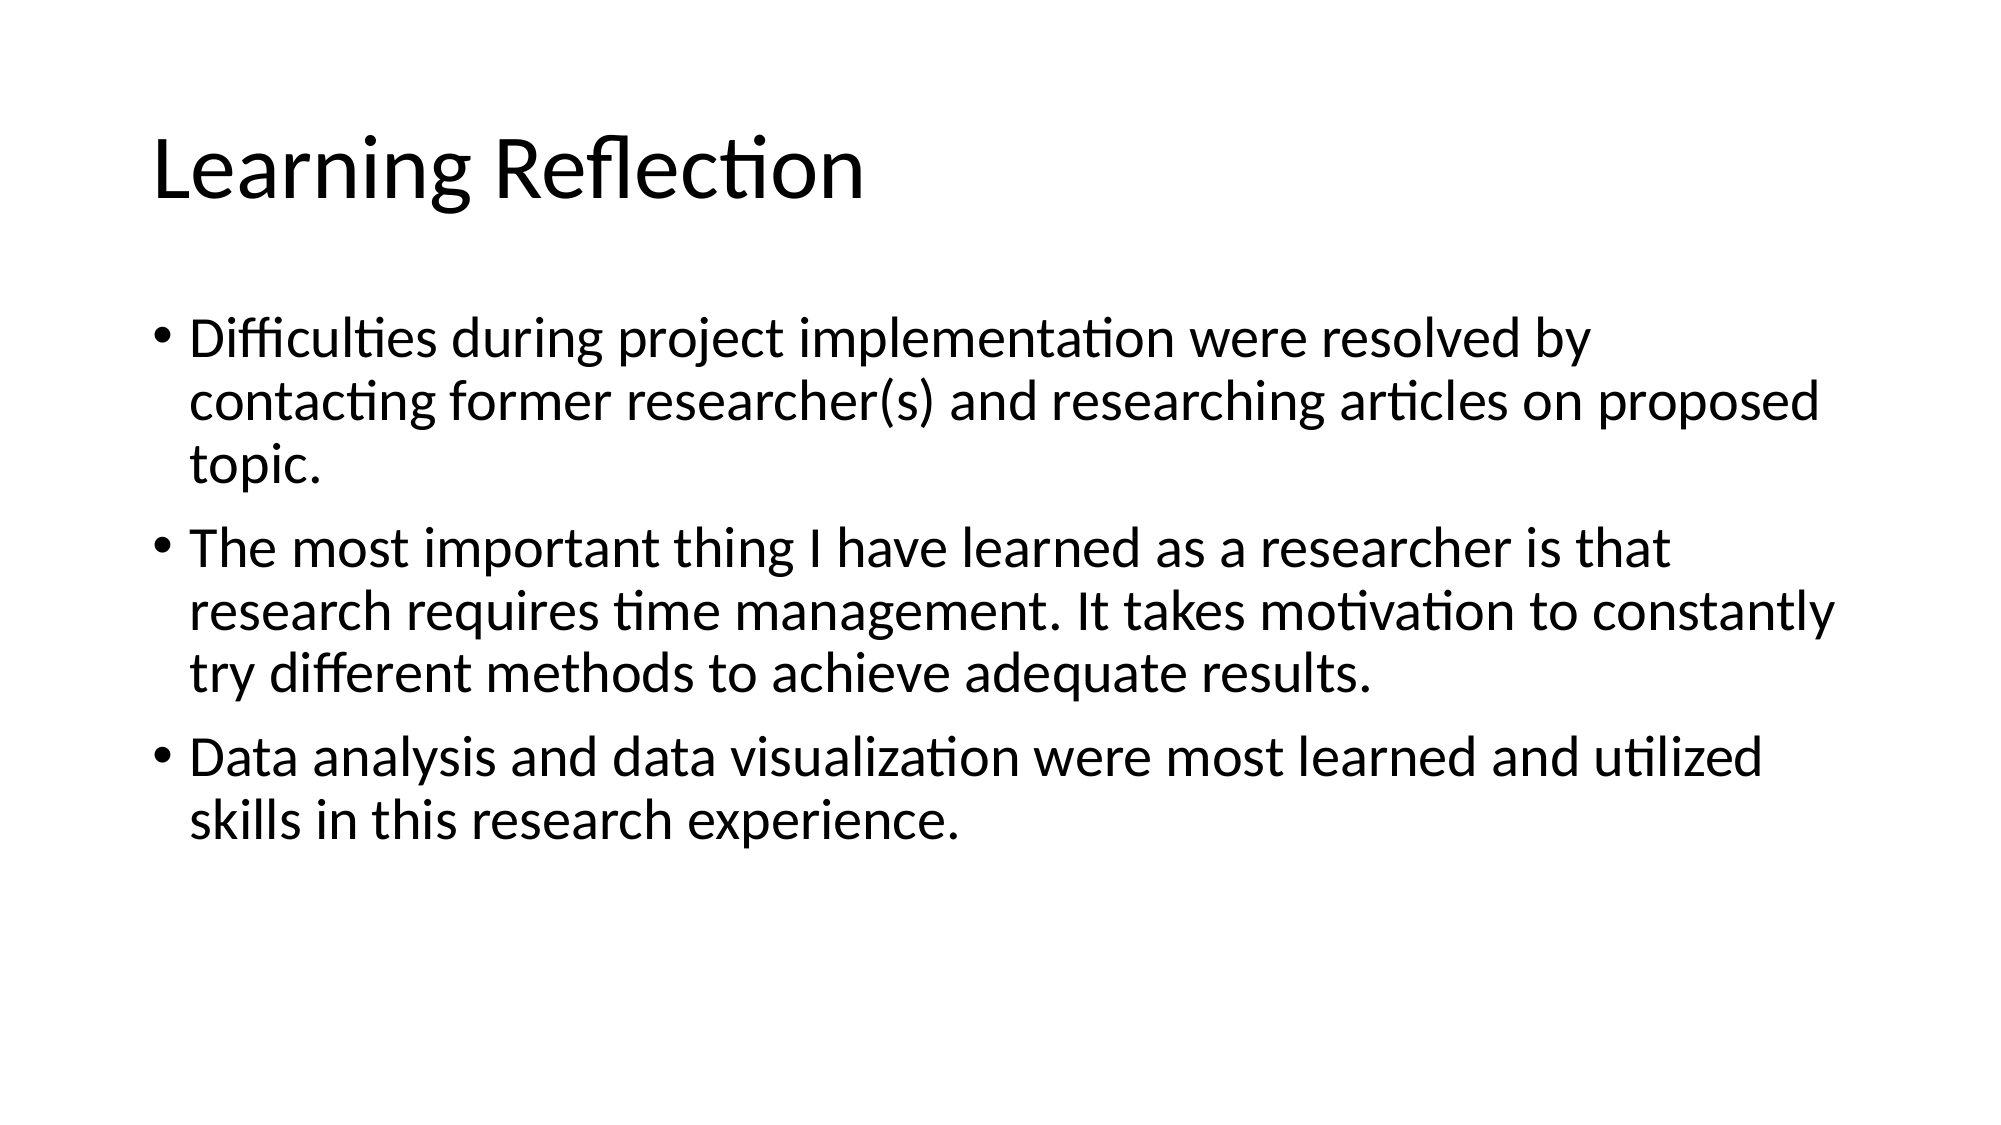

# Learning Reflection
Difficulties during project implementation were resolved by contacting former researcher(s) and researching articles on proposed topic.
The most important thing I have learned as a researcher is that research requires time management. It takes motivation to constantly try different methods to achieve adequate results.
Data analysis and data visualization were most learned and utilized skills in this research experience.